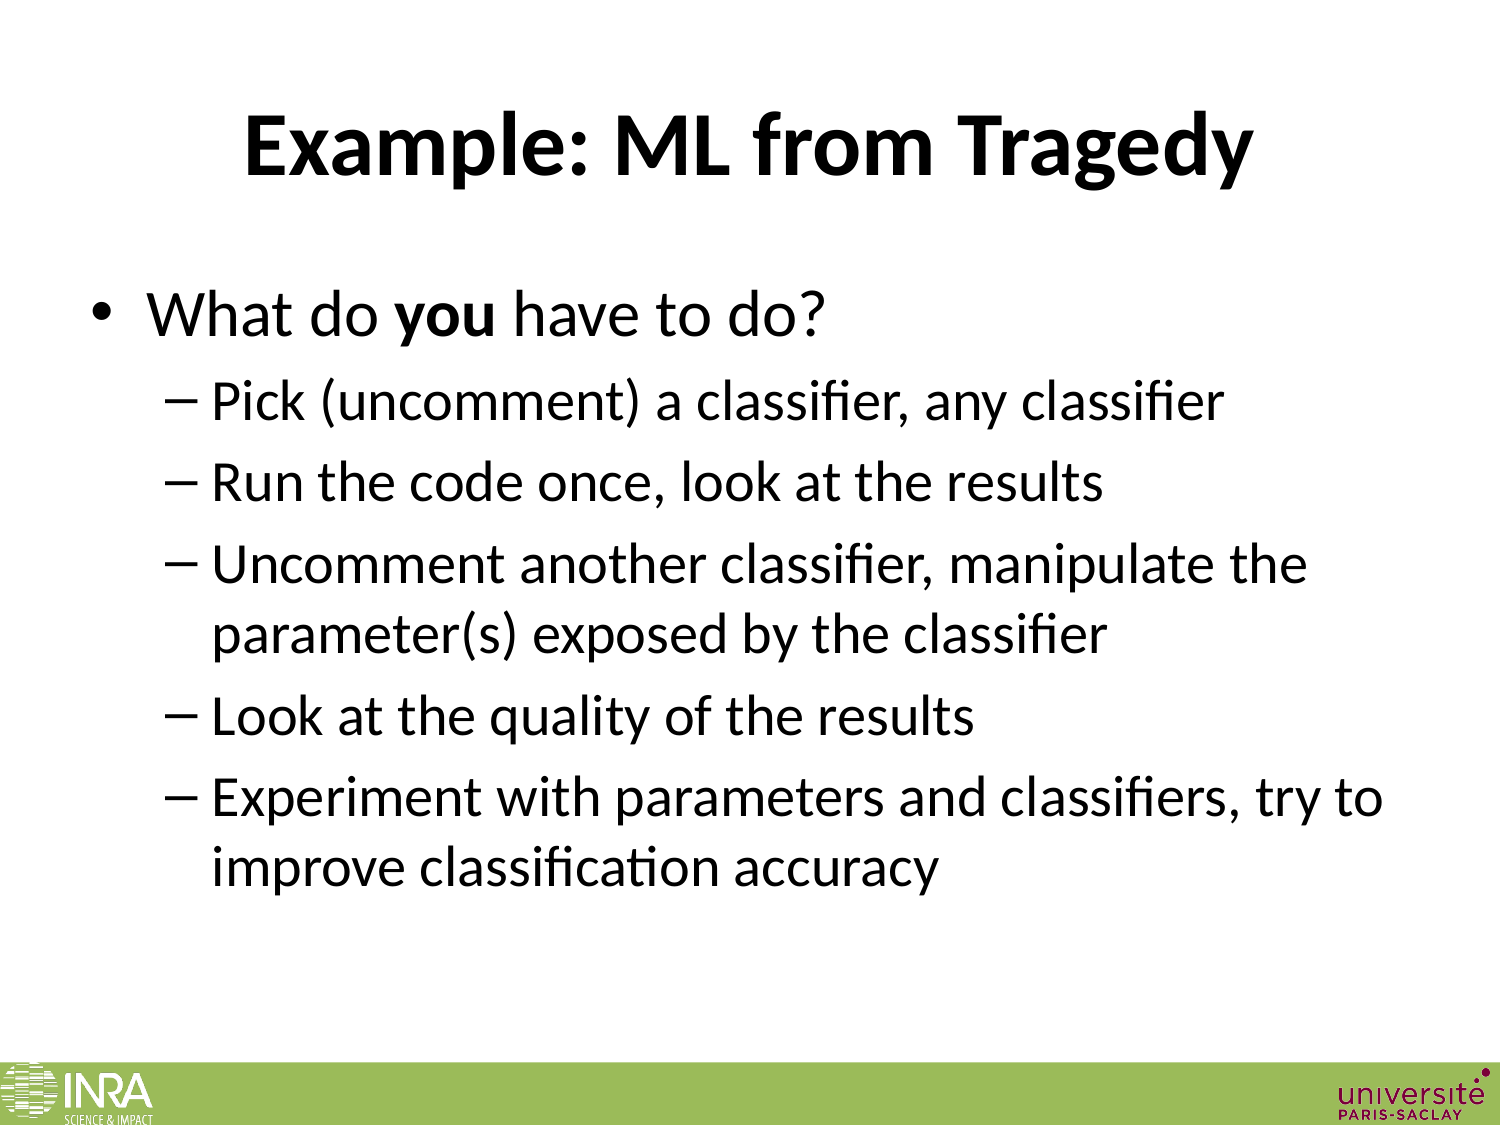

# Example: ML from Tragedy
What do you have to do?
Pick (uncomment) a classifier, any classifier
Run the code once, look at the results
Uncomment another classifier, manipulate the parameter(s) exposed by the classifier
Look at the quality of the results
Experiment with parameters and classifiers, try to improve classification accuracy